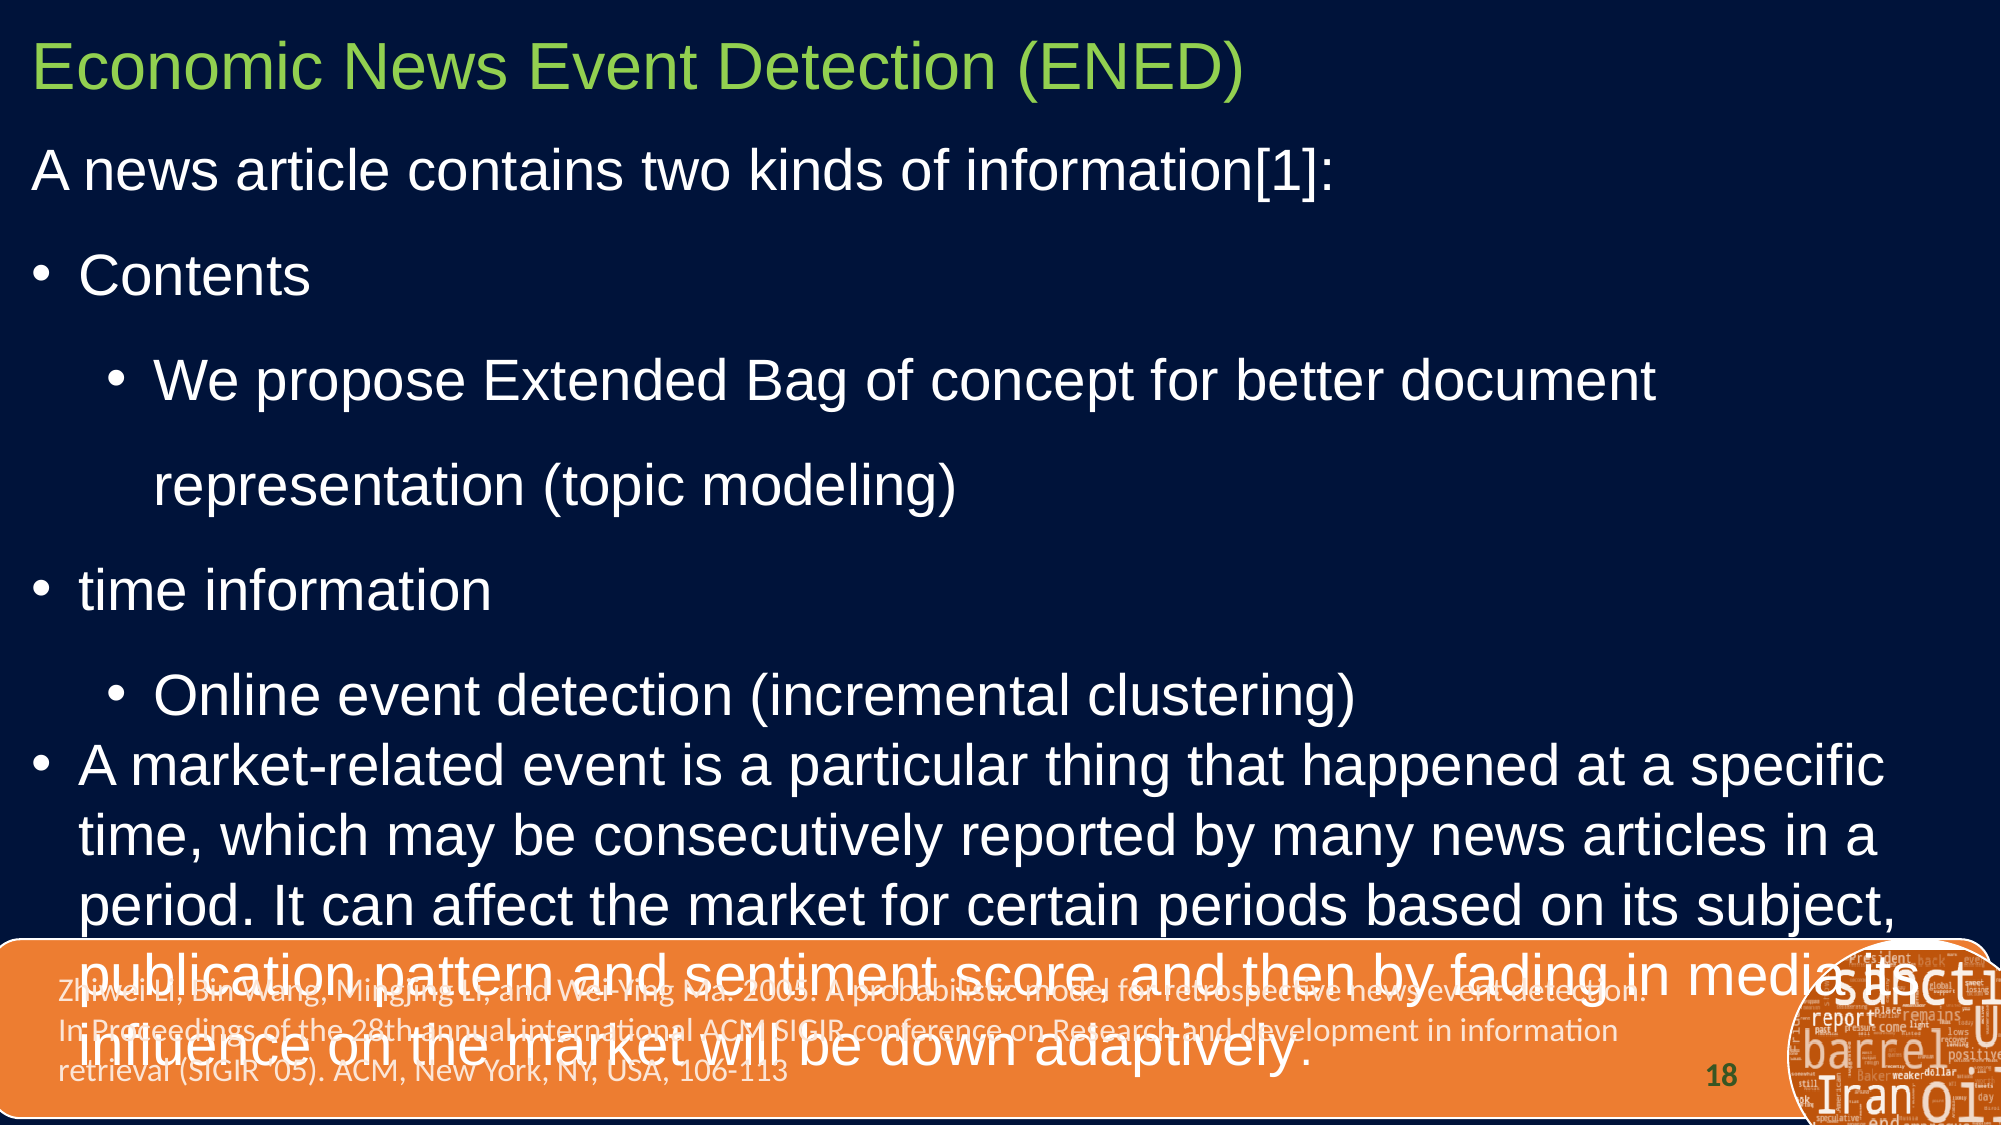

# Economic News Event Detection (ENED)
A news article contains two kinds of information[1]:
Contents
We propose Extended Bag of concept for better document representation (topic modeling)
time information
Online event detection (incremental clustering)
A market-related event is a particular thing that happened at a specific time, which may be consecutively reported by many news articles in a period. It can affect the market for certain periods based on its subject, publication pattern and sentiment score, and then by fading in media its influence on the market will be down adaptively.

Zhiwei Li, Bin Wang, Mingjing Li, and Wei-Ying Ma. 2005. A probabilistic model for retrospective news event detection. In Proceedings of the 28th annual international ACM SIGIR conference on Research and development in information retrieval (SIGIR '05). ACM, New York, NY, USA, 106-113
18